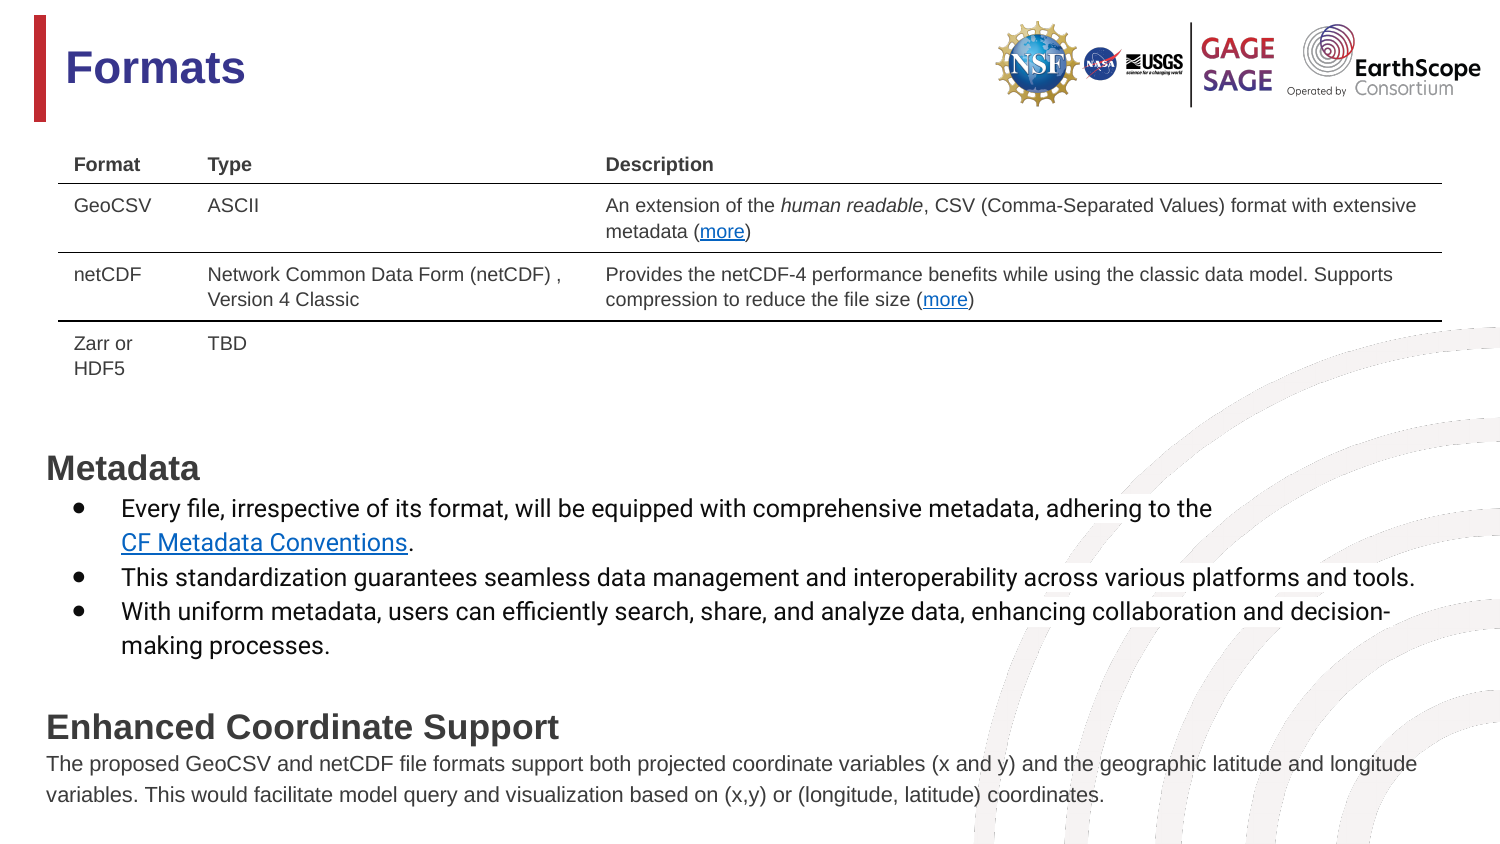

# Formats
| Format | Type | Description |
| --- | --- | --- |
| GeoCSV | ASCII | An extension of the human readable, CSV (Comma-Separated Values) format with extensive metadata (more) |
| netCDF | Network Common Data Form (netCDF) , Version 4 Classic | Provides the netCDF-4 performance benefits while using the classic data model. Supports compression to reduce the file size (more) |
| Zarr or HDF5 | TBD |  |
Metadata
Every file, irrespective of its format, will be equipped with comprehensive metadata, adhering to the CF Metadata Conventions.
This standardization guarantees seamless data management and interoperability across various platforms and tools.
With uniform metadata, users can efficiently search, share, and analyze data, enhancing collaboration and decision-making processes.
Enhanced Coordinate Support
The proposed GeoCSV and netCDF file formats support both projected coordinate variables (x and y) and the geographic latitude and longitude variables. This would facilitate model query and visualization based on (x,y) or (longitude, latitude) coordinates.